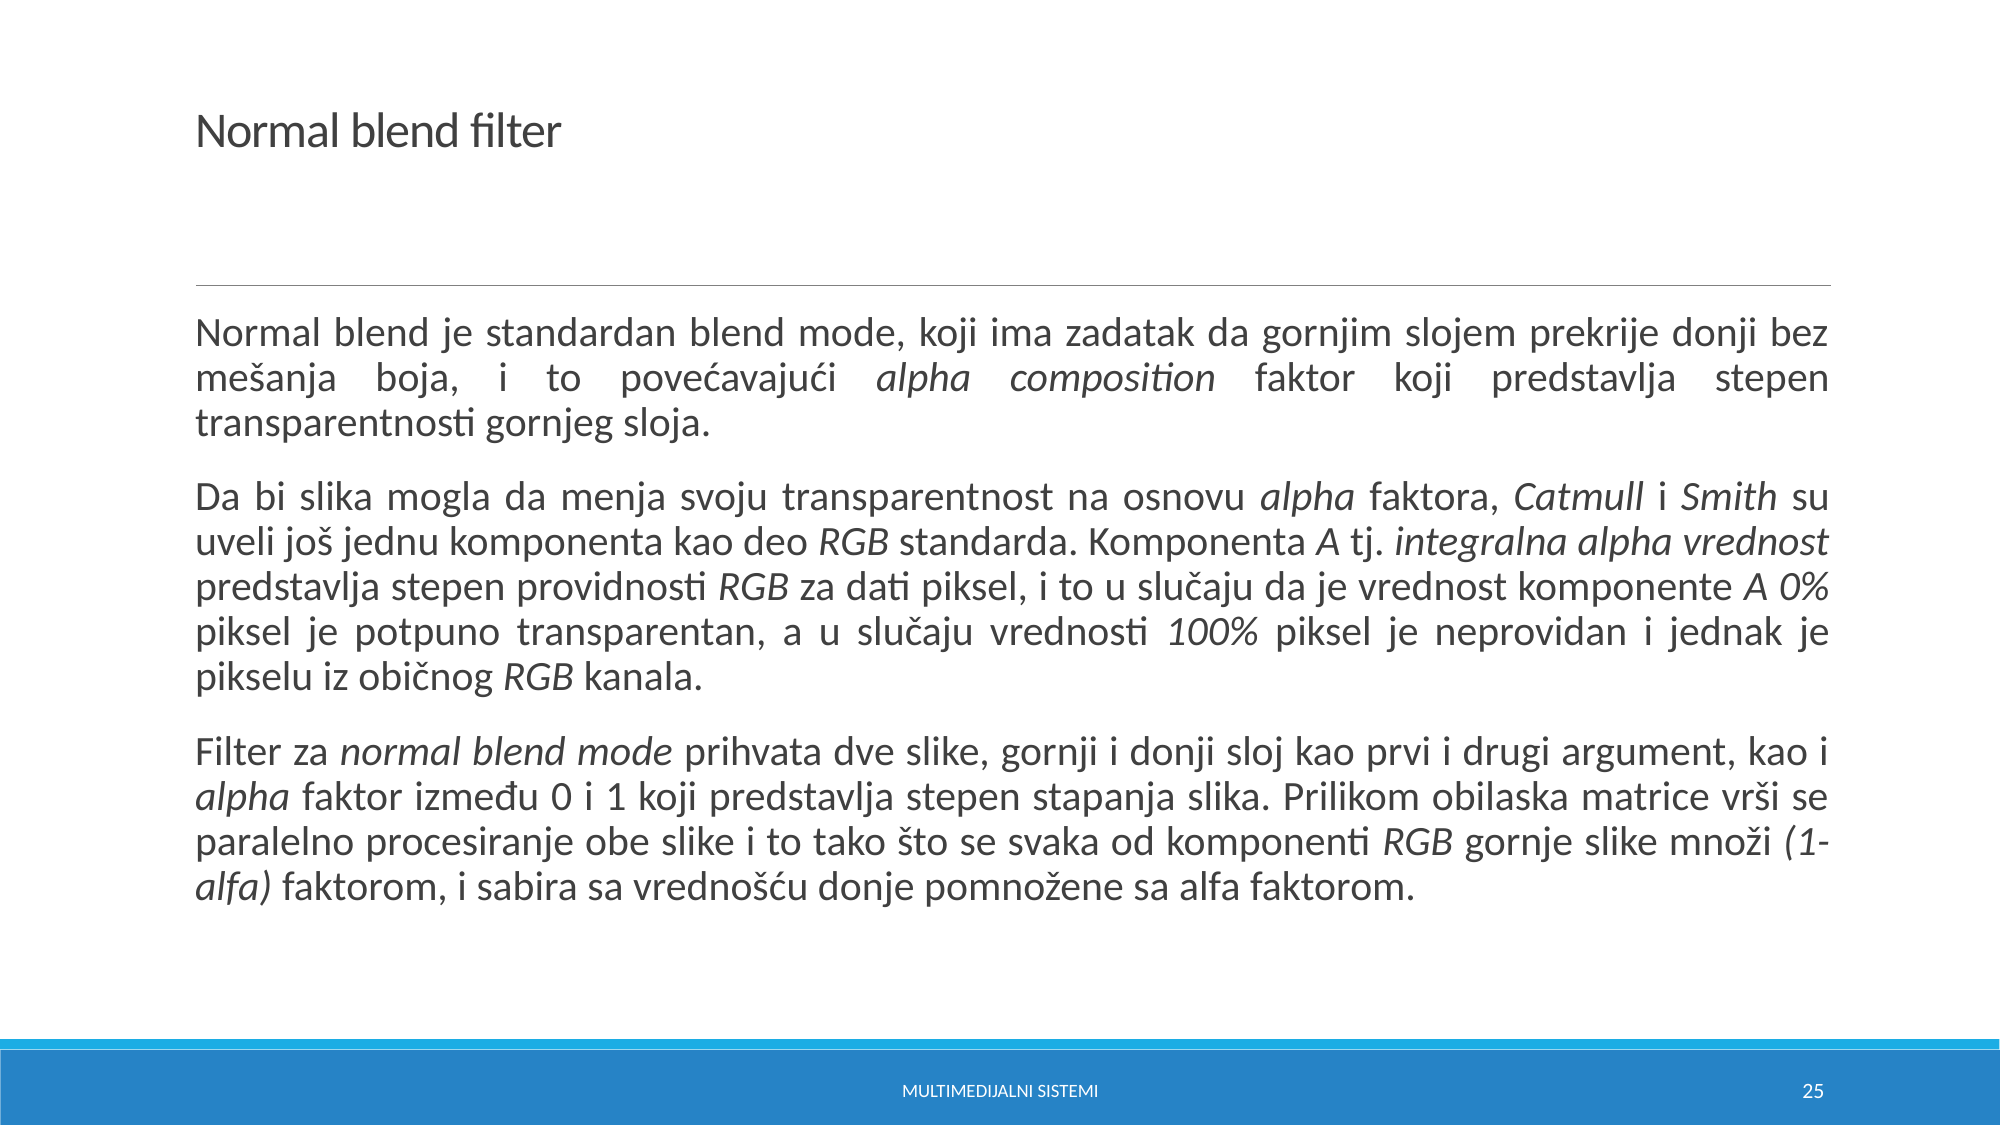

# Normal blend filter
Normal blend je standardan blend mode, koji ima zadatak da gornjim slojem prekrije donji bez mešanja boja, i to povećavajući alpha composition faktor koji predstavlja stepen transparentnosti gornjeg sloja.
Da bi slika mogla da menja svoju transparentnost na osnovu alpha faktora, Catmull i Smith su uveli još jednu komponenta kao deo RGB standarda. Komponenta A tj. integralna alpha vrednost predstavlja stepen providnosti RGB za dati piksel, i to u slučaju da je vrednost komponente A 0% piksel je potpuno transparentan, a u slučaju vrednosti 100% piksel je neprovidan i jednak je pikselu iz običnog RGB kanala.
Filter za normal blend mode prihvata dve slike, gornji i donji sloj kao prvi i drugi argument, kao i alpha faktor između 0 i 1 koji predstavlja stepen stapanja slika. Prilikom obilaska matrice vrši se paralelno procesiranje obe slike i to tako što se svaka od komponenti RGB gornje slike množi (1-alfa) faktorom, i sabira sa vrednošću donje pomnožene sa alfa faktorom.

Multimedijalni sistemi
25